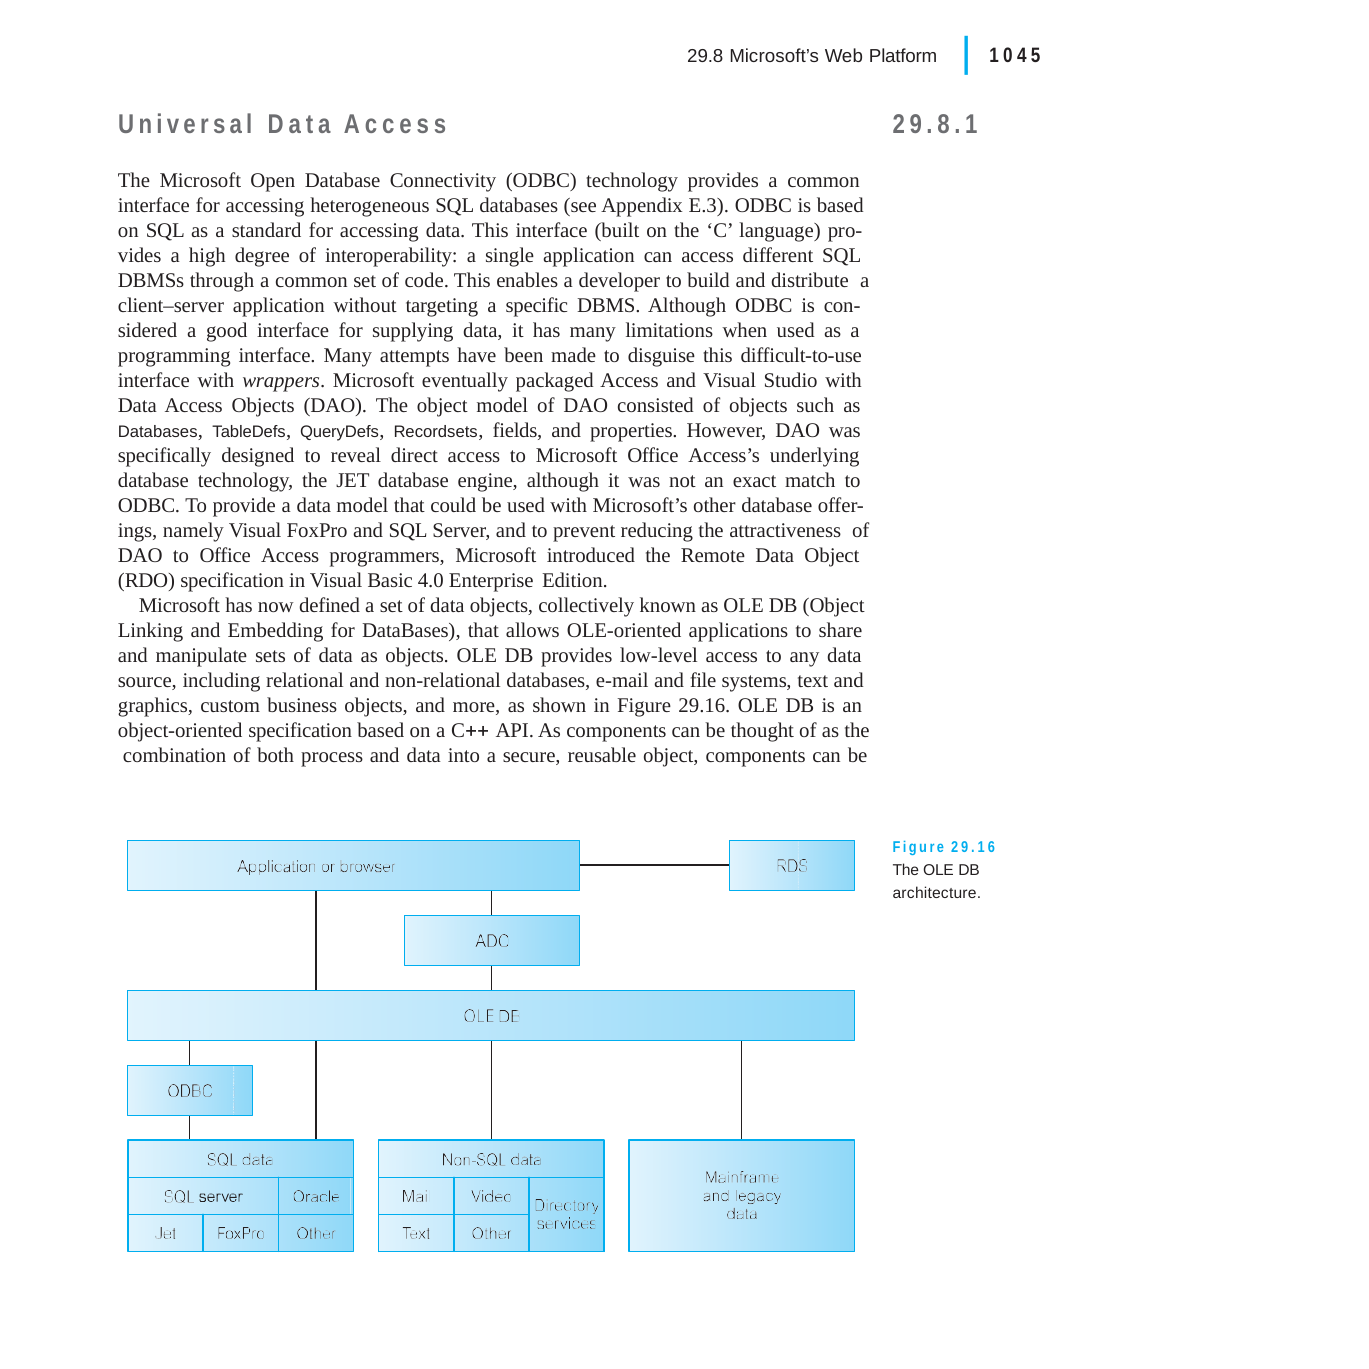

|
29.8 Microsoft’s Web Platform	1045
Universal Data Access
29.8.1
The Microsoft Open Database Connectivity (ODBC) technology provides a common  interface for accessing heterogeneous SQL databases (see Appendix E.3). ODBC is based  on SQL as a standard for accessing data. This interface (built on the ‘C’ language) pro-  vides a high degree of interoperability: a single application can access different SQL  DBMSs through a common set of code. This enables a developer to build and distribute  a client–server application without targeting a specific DBMS. Although ODBC is con-  sidered a good interface for supplying data, it has many limitations when used as a  programming interface. Many attempts have been made to disguise this difficult-to-use  interface with wrappers. Microsoft eventually packaged Access and Visual Studio with  Data Access Objects (DAO). The object model of DAO consisted of objects such as  Databases, TableDefs, QueryDefs, Recordsets, fields, and properties. However, DAO was  specifically designed to reveal direct access to Microsoft Office Access’s underlying  database technology, the JET database engine, although it was not an exact match to  ODBC. To provide a data model that could be used with Microsoft’s other database offer-  ings, namely Visual FoxPro and SQL Server, and to prevent reducing the attractiveness  of DAO to Office Access programmers, Microsoft introduced the Remote Data Object  (RDO) specification in Visual Basic 4.0 Enterprise Edition.
Microsoft has now defined a set of data objects, collectively known as OLE DB (Object  Linking and Embedding for DataBases), that allows OLE-oriented applications to share  and manipulate sets of data as objects. OLE DB provides low-level access to any data  source, including relational and non-relational databases, e-mail and file systems, text and  graphics, custom business objects, and more, as shown in Figure 29.16. OLE DB is an  object-oriented specification based on a C++ API. As components can be thought of as the  combination of both process and data into a secure, reusable object, components can be
Figure 29.16
The OLE DB
architecture.